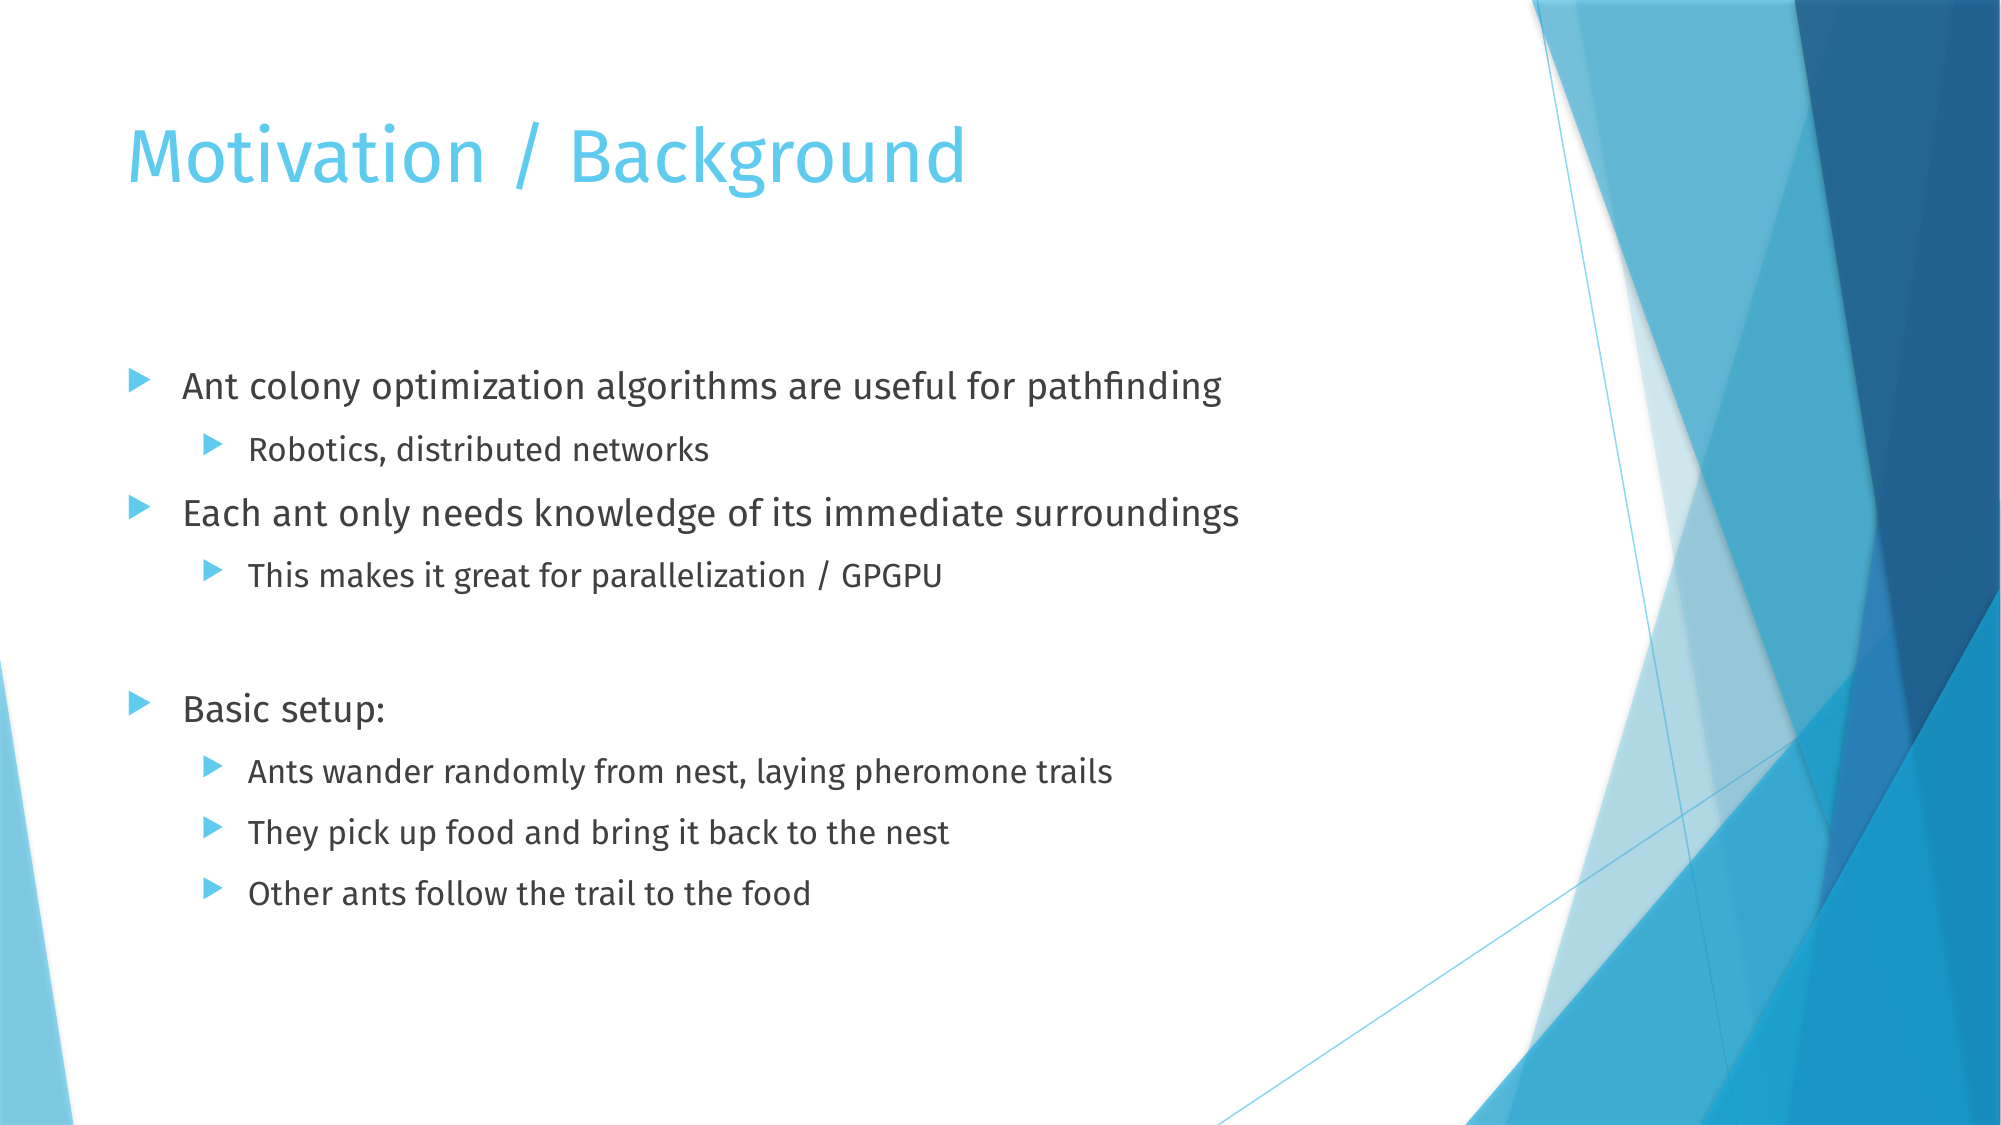

# Motivation / Background
Ant colony optimization algorithms are useful for pathfinding
Robotics, distributed networks
Each ant only needs knowledge of its immediate surroundings
This makes it great for parallelization / GPGPU

Basic setup:
Ants wander randomly from nest, laying pheromone trails
They pick up food and bring it back to the nest
Other ants follow the trail to the food